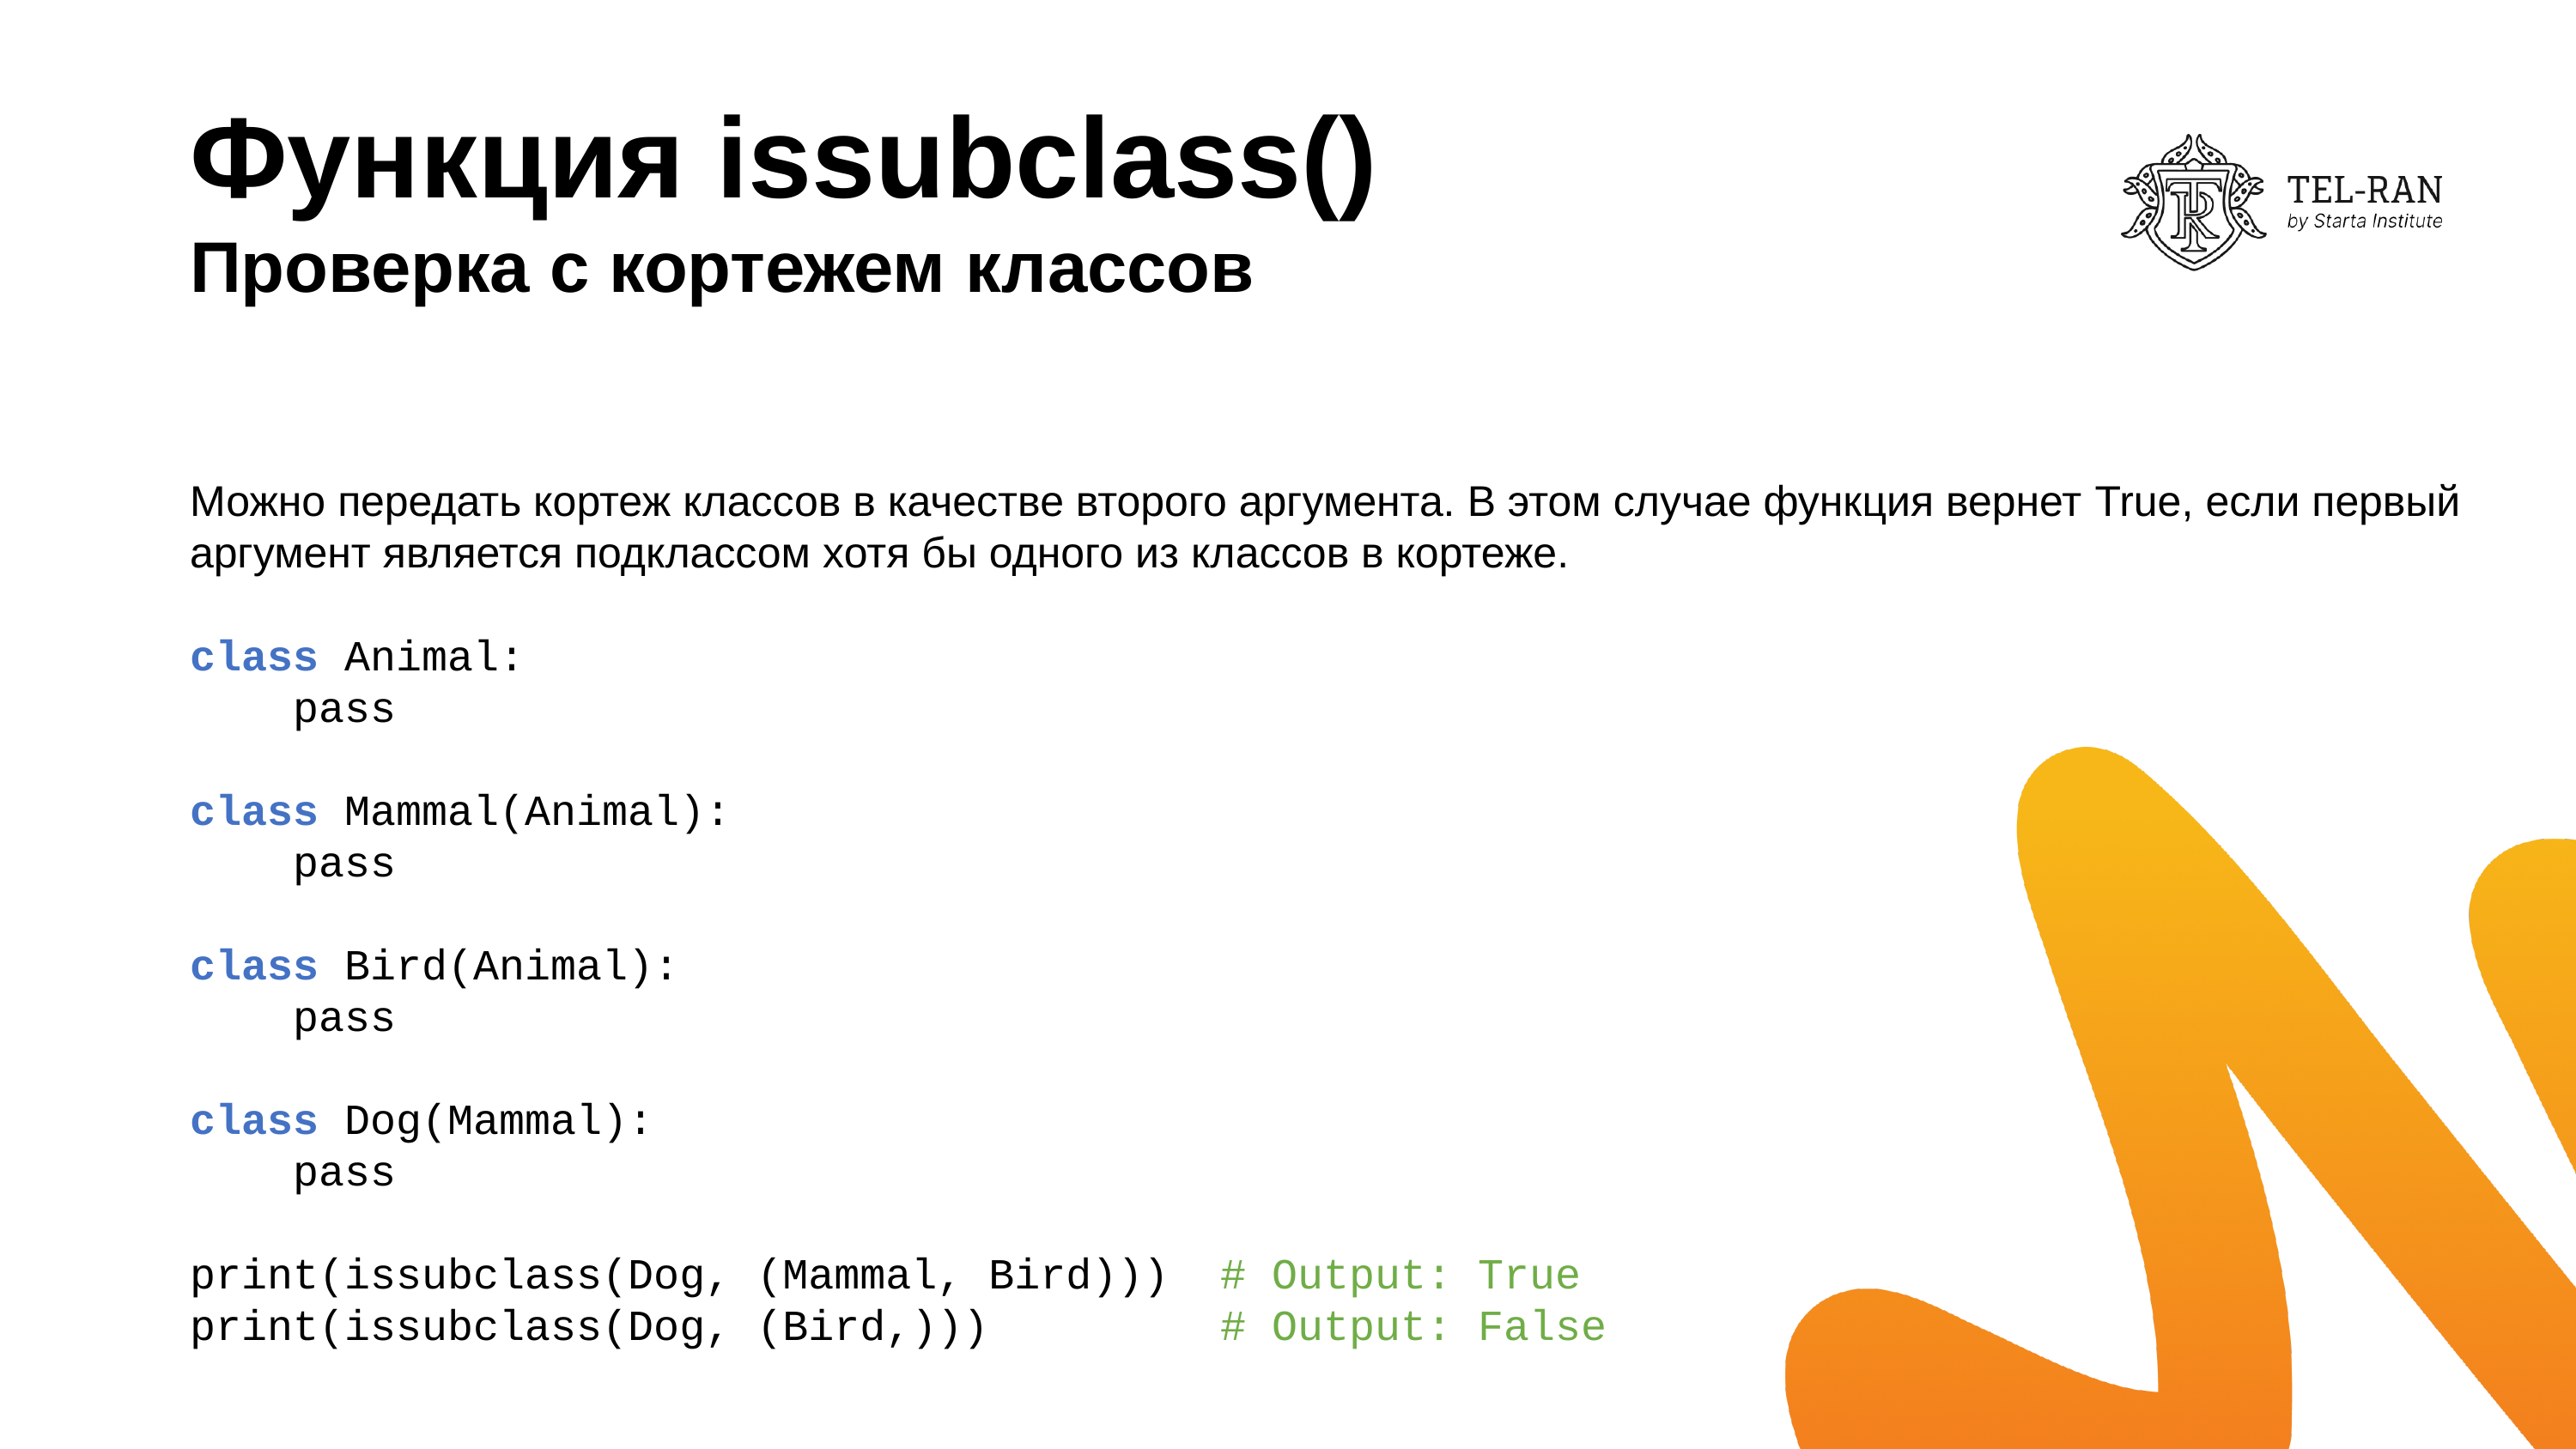

# Функция issubclass() Проверка с кортежем классов
Можно передать кортеж классов в качестве второго аргумента. В этом случае функция вернет True, если первый аргумент является подклассом хотя бы одного из классов в кортеже.

class Animal:
    pass

class Mammal(Animal):
    pass

class Bird(Animal):
    pass

class Dog(Mammal):
    pass

print(issubclass(Dog, (Mammal, Bird)))  # Output: True
print(issubclass(Dog, (Bird,)))         # Output: False